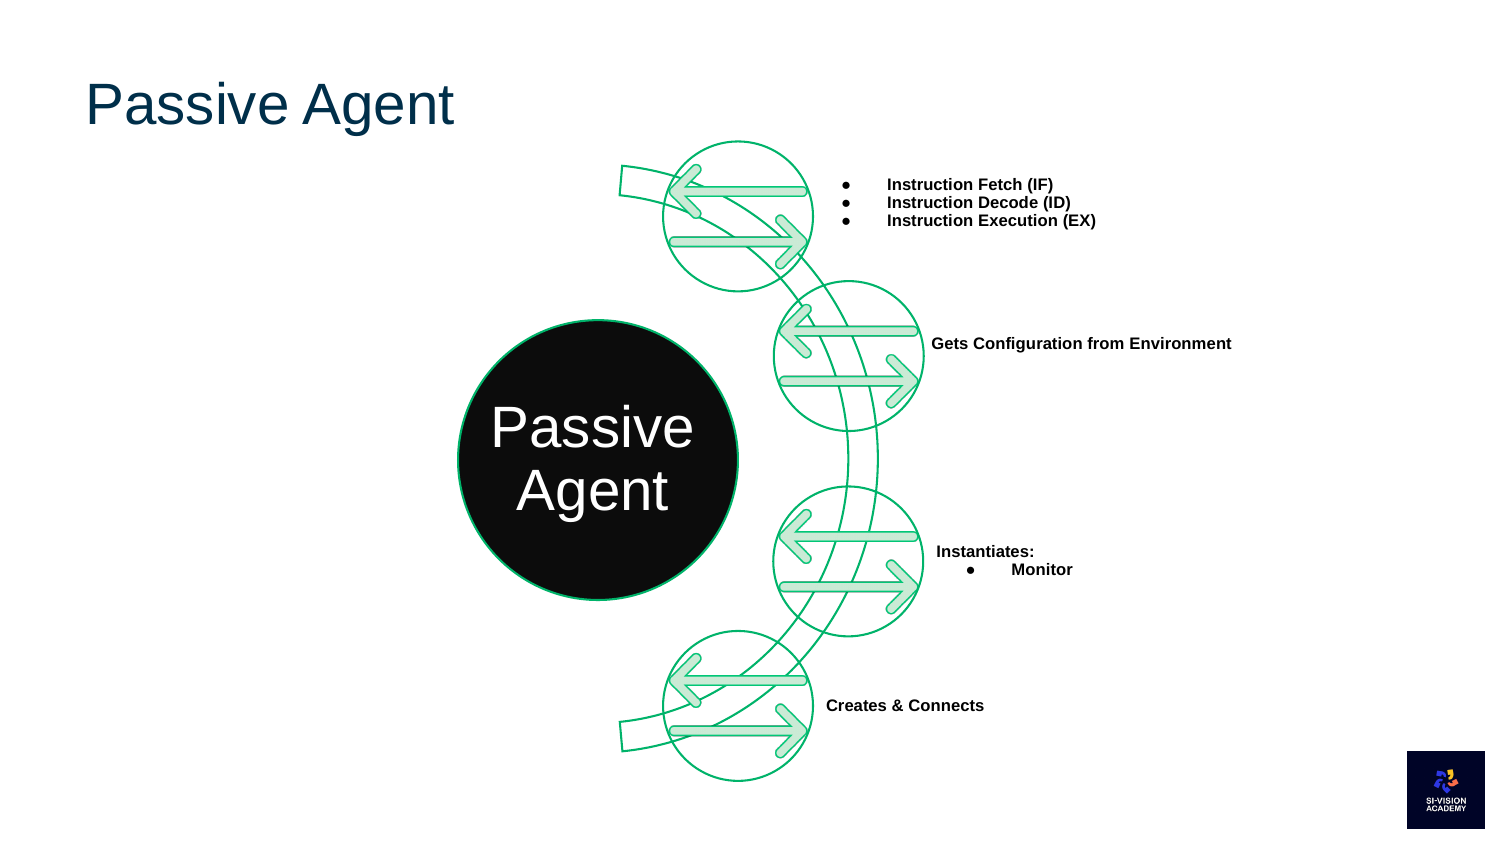

# Passive Agent

Instruction Fetch (IF)
Instruction Decode (ID)
Instruction Execution (EX)

Gets Configuration from Environment

Passive
Agent

Instantiates:
Monitor

Creates & Connects